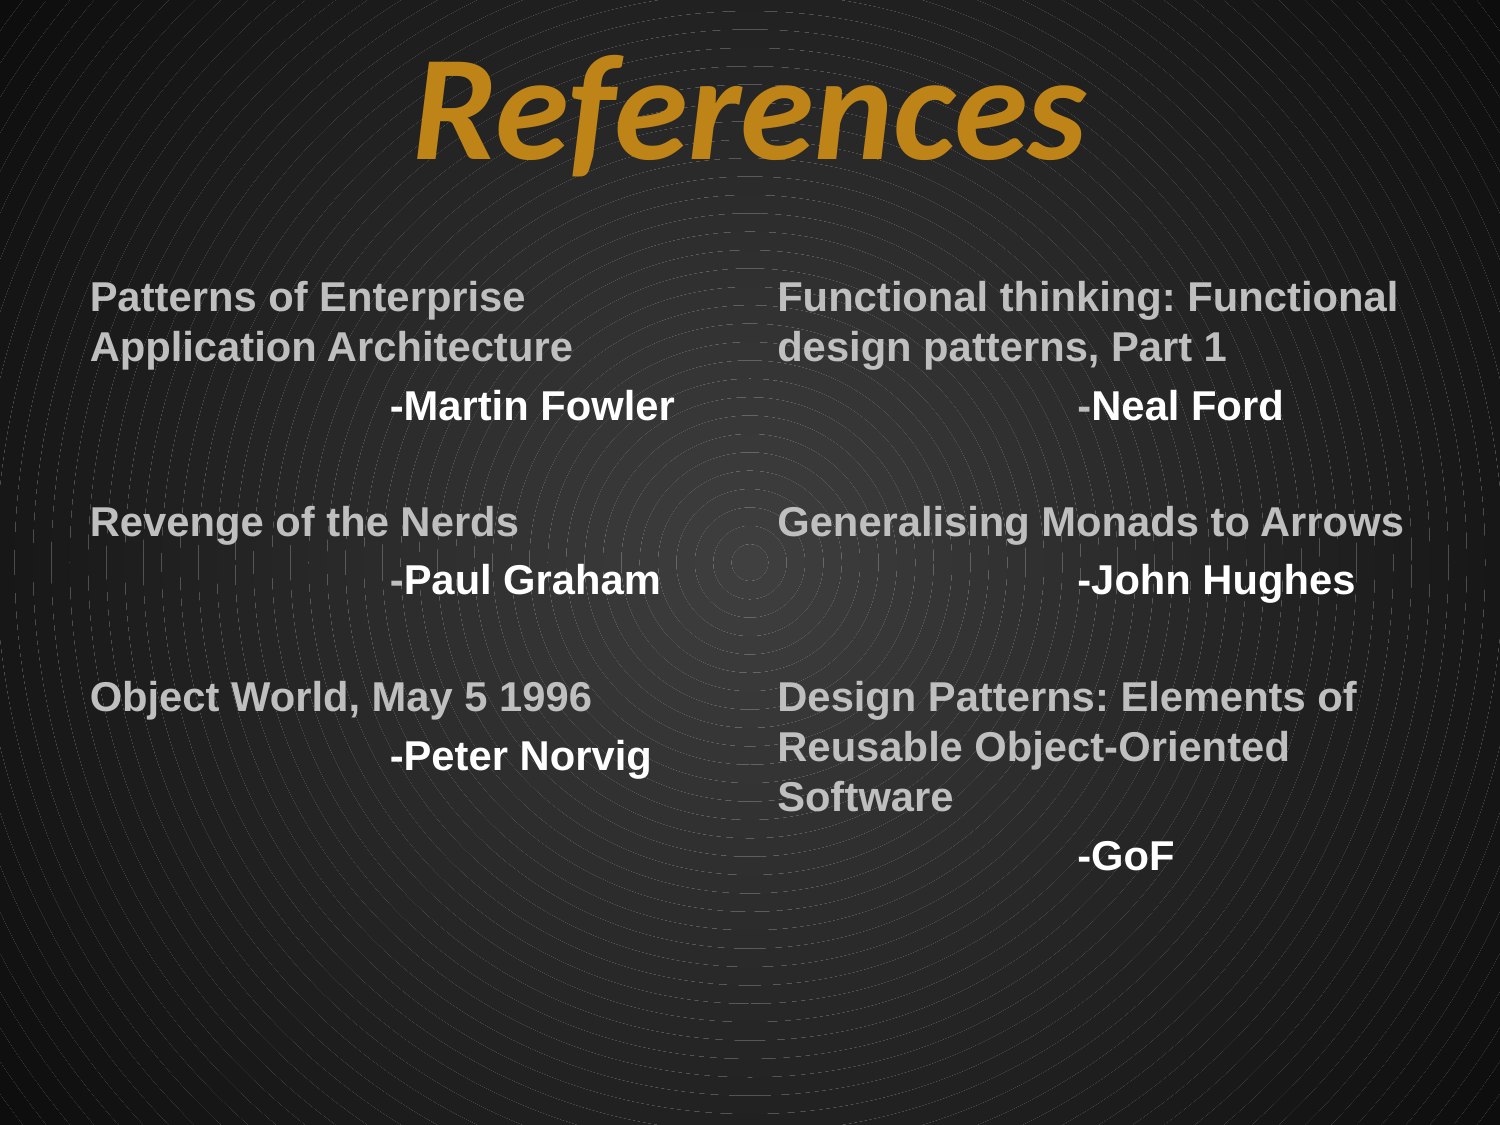

# References
Patterns of Enterprise Application Architecture
		-Martin Fowler

Revenge of the Nerds
		-Paul Graham

Object World, May 5 1996
		-Peter Norvig
Functional thinking: Functional design patterns, Part 1
		-Neal Ford

Generalising Monads to Arrows
		-John Hughes

Design Patterns: Elements of Reusable Object-Oriented Software
		-GoF